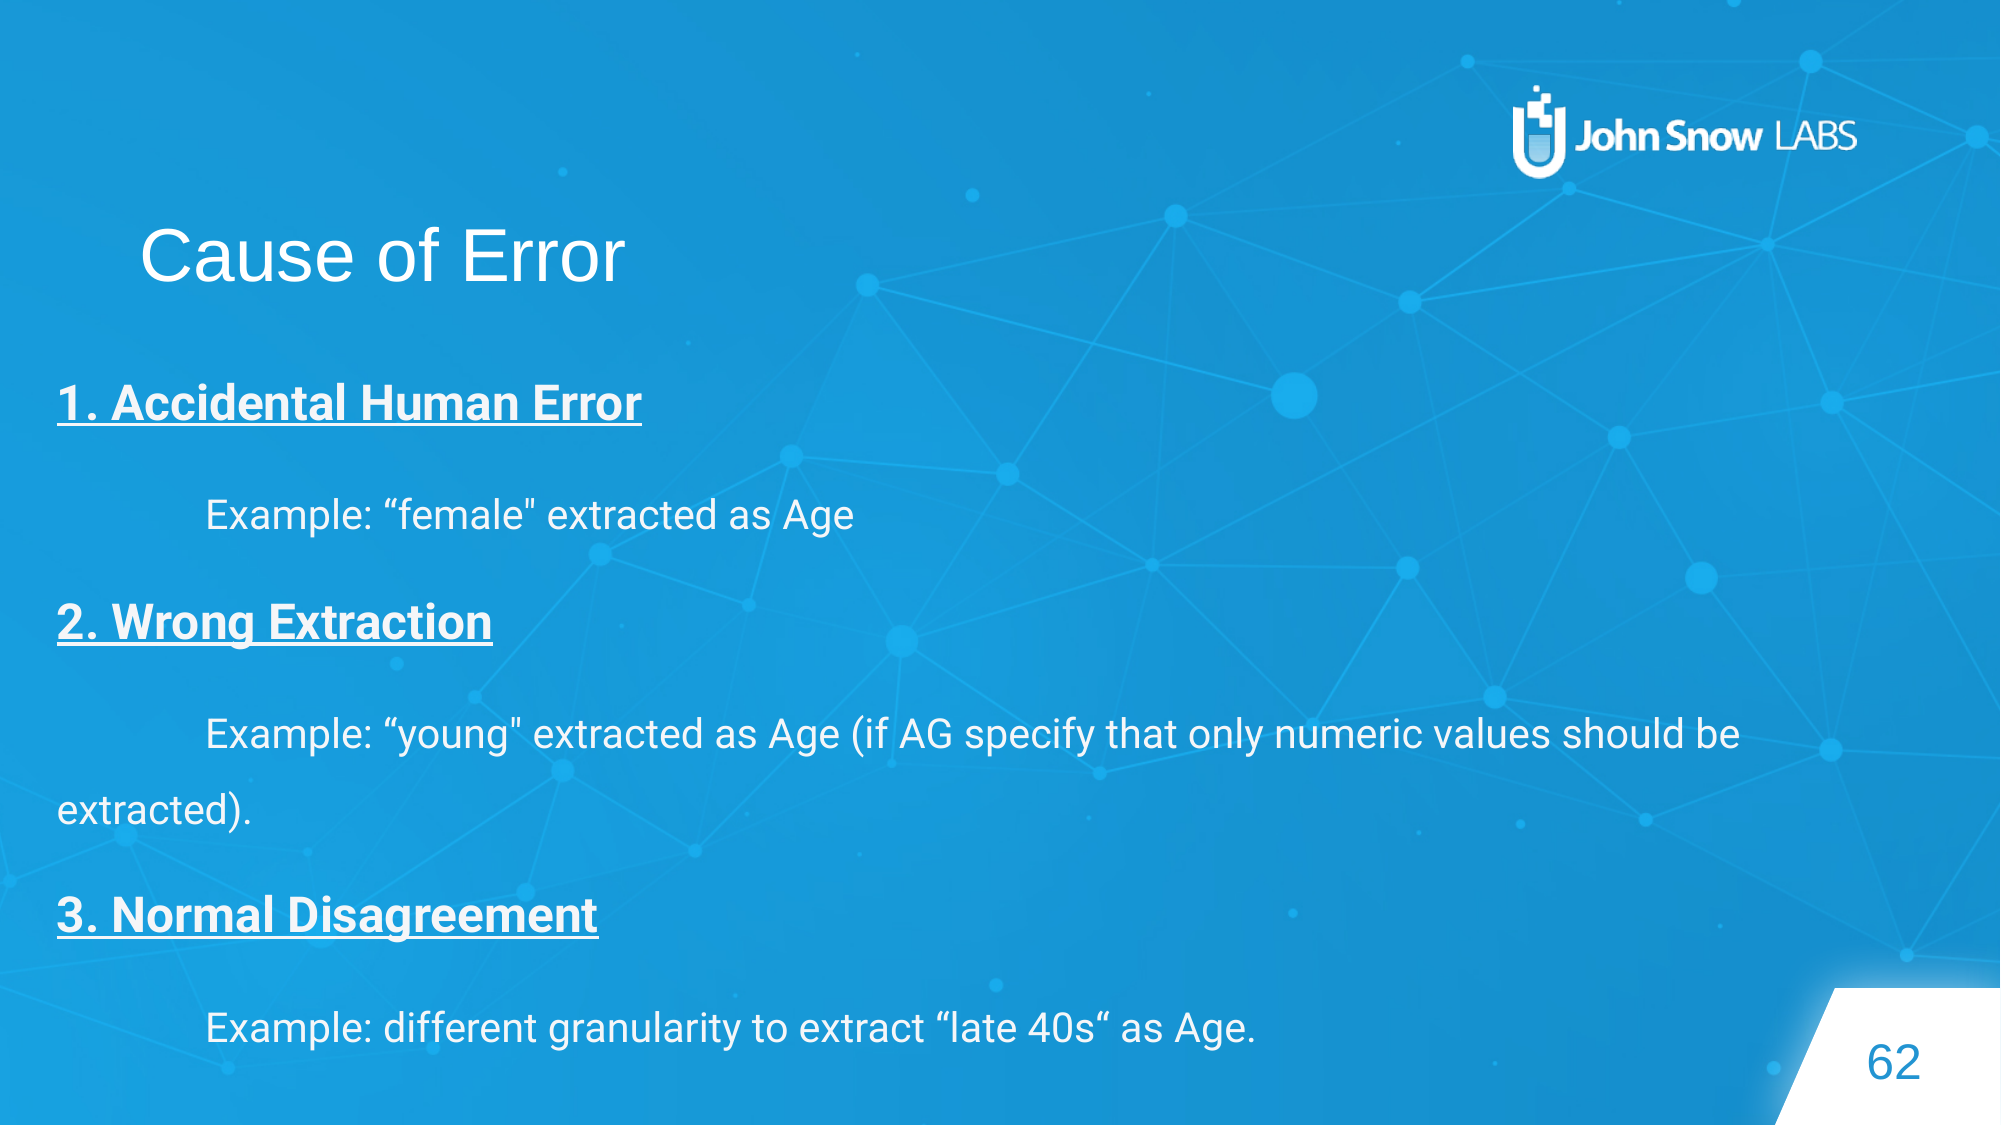

# Cause of Error
1. Accidental Human Error
	Example: “female" extracted as Age
2. Wrong Extraction
	Example: “young" extracted as Age (if AG specify that only numeric values should be extracted).
3. Normal Disagreement
	Example: different granularity to extract “late 40s“ as Age.